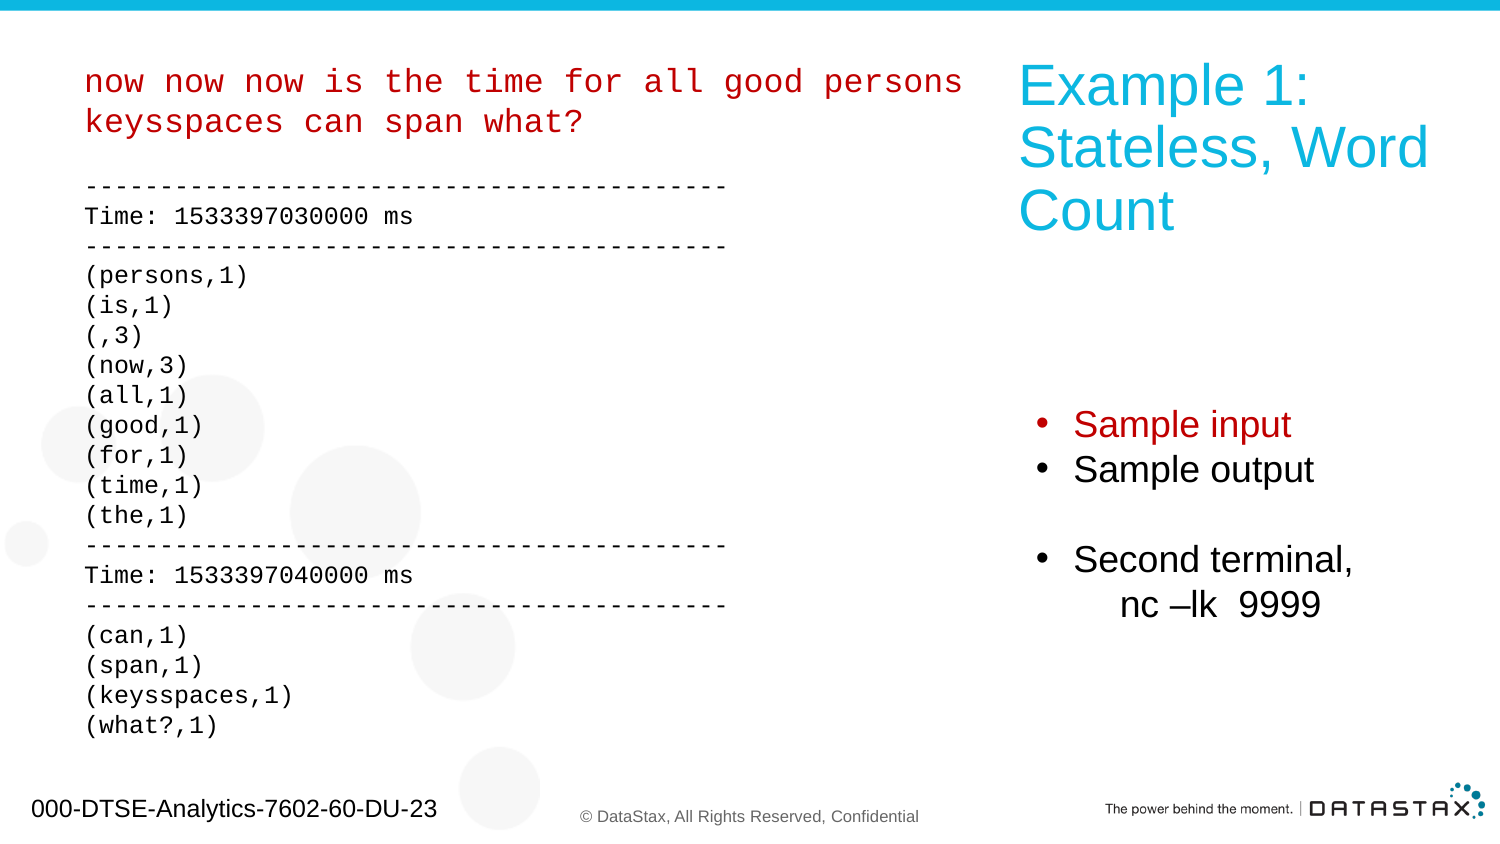

now now now is the time for all good persons
keysspaces can span what?

-------------------------------------------
Time: 1533397030000 ms
-------------------------------------------
(persons,1)
(is,1)
(,3)
(now,3)
(all,1)
(good,1)
(for,1)
(time,1)
(the,1)
-------------------------------------------
Time: 1533397040000 ms
-------------------------------------------
(can,1)
(span,1)
(keysspaces,1)
(what?,1)
# Example 1: Stateless, Word Count
Sample input
Sample output

Second terminal,
        nc –lk  9999
000-DTSE-Analytics-7602-60-DU-23